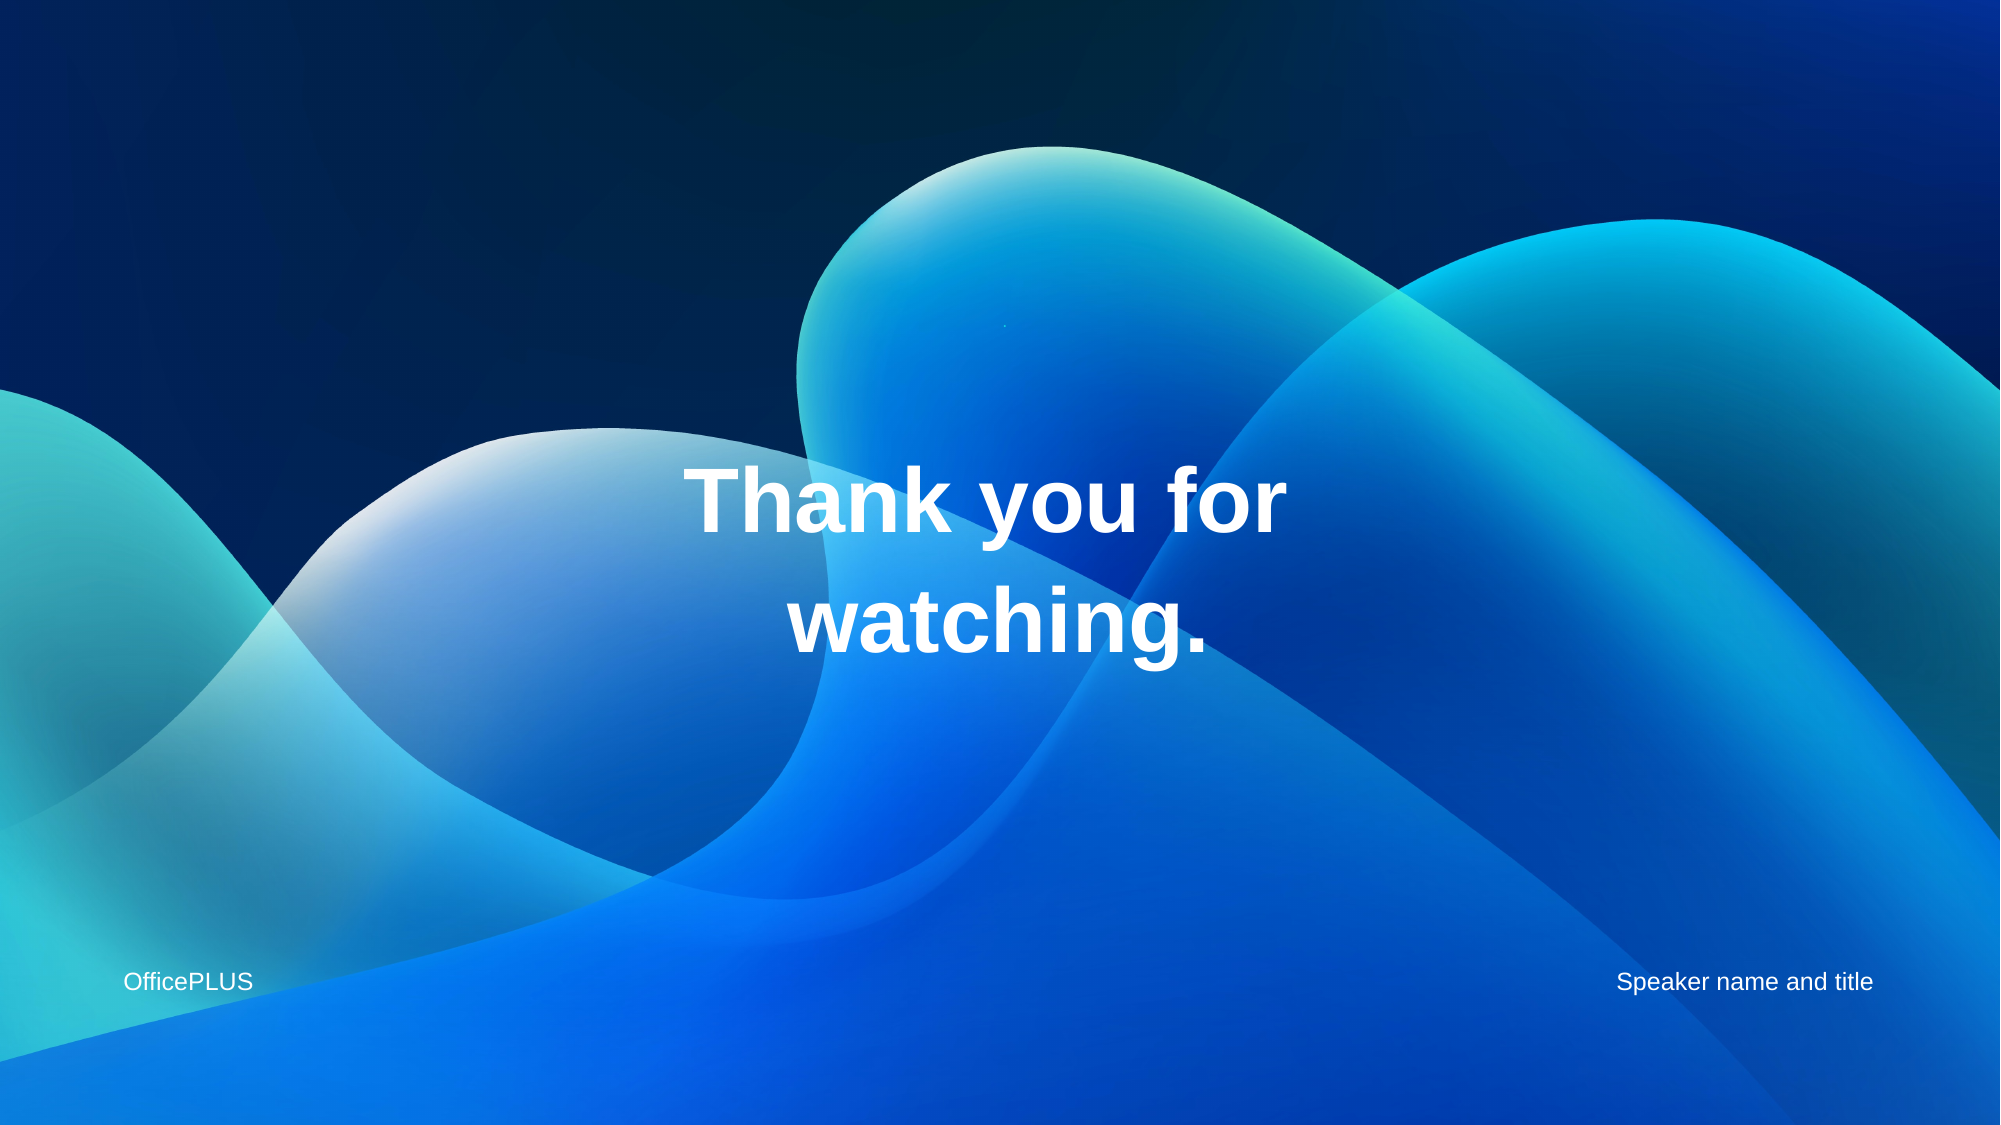

Thank you for
watching.
OfficePLUS
Speaker name and title